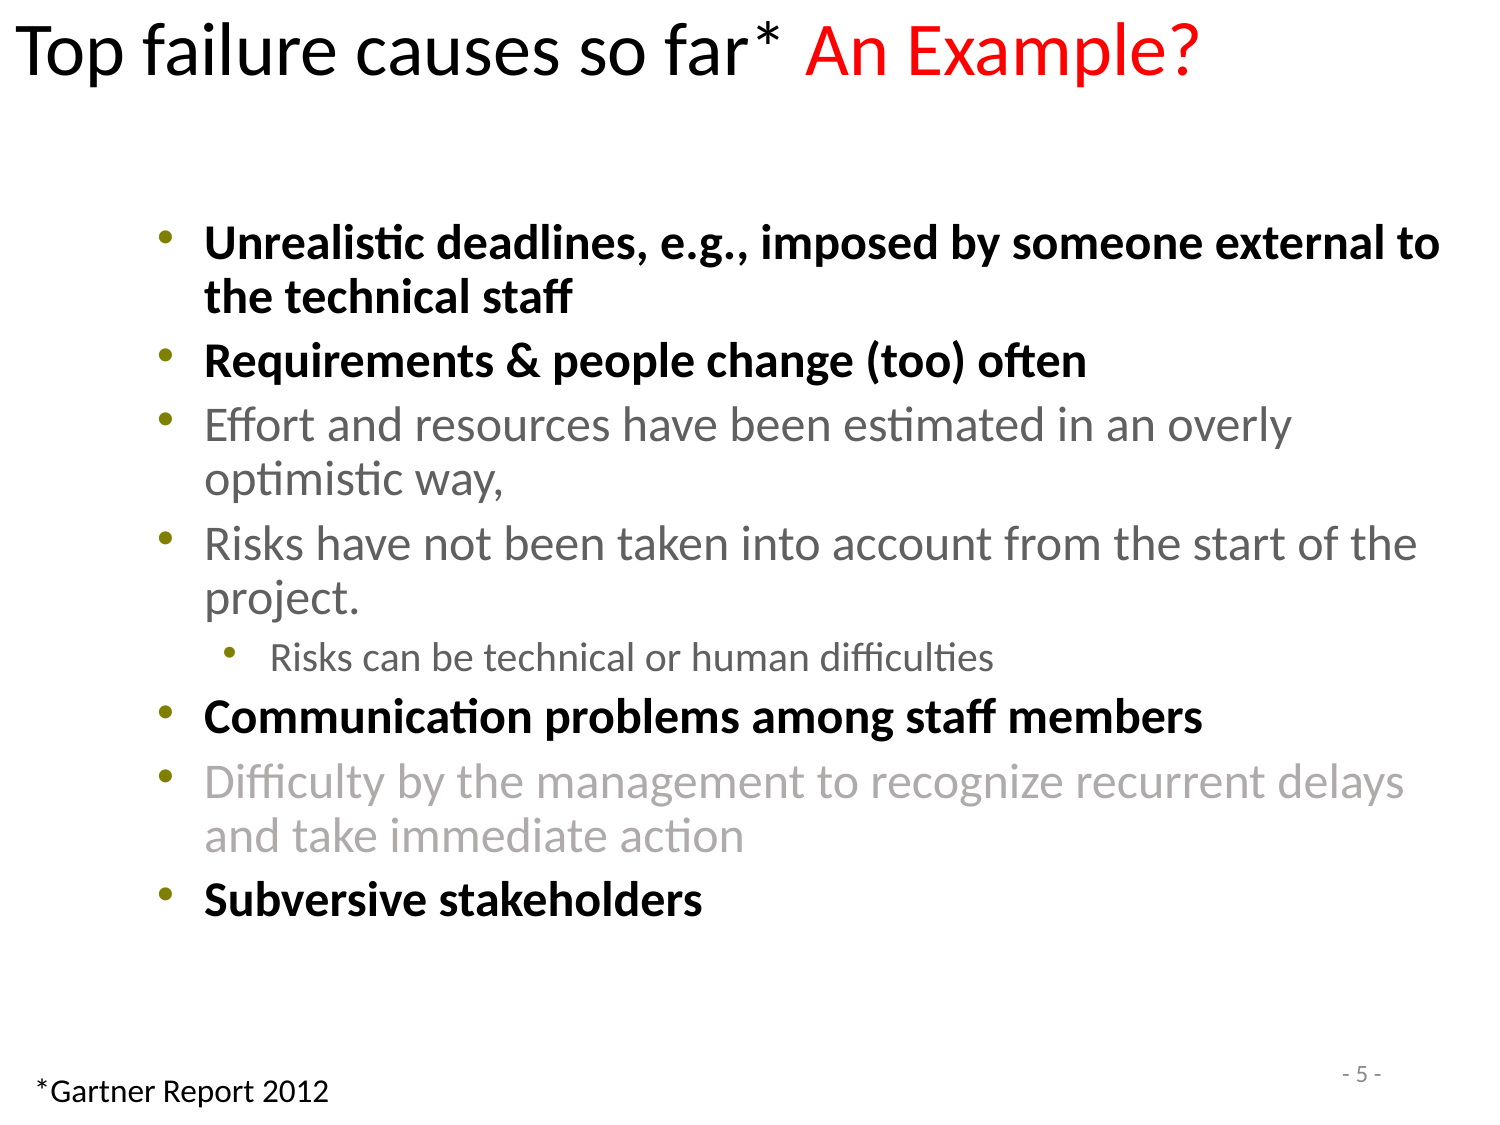

# Top failure causes so far* An Example?
Unrealistic deadlines, e.g., imposed by someone external to the technical staff
Requirements & people change (too) often
Effort and resources have been estimated in an overly optimistic way,
Risks have not been taken into account from the start of the project.
Risks can be technical or human difficulties
Communication problems among staff members
Difficulty by the management to recognize recurrent delays and take immediate action
Subversive stakeholders
- 5 -
*Gartner Report 2012